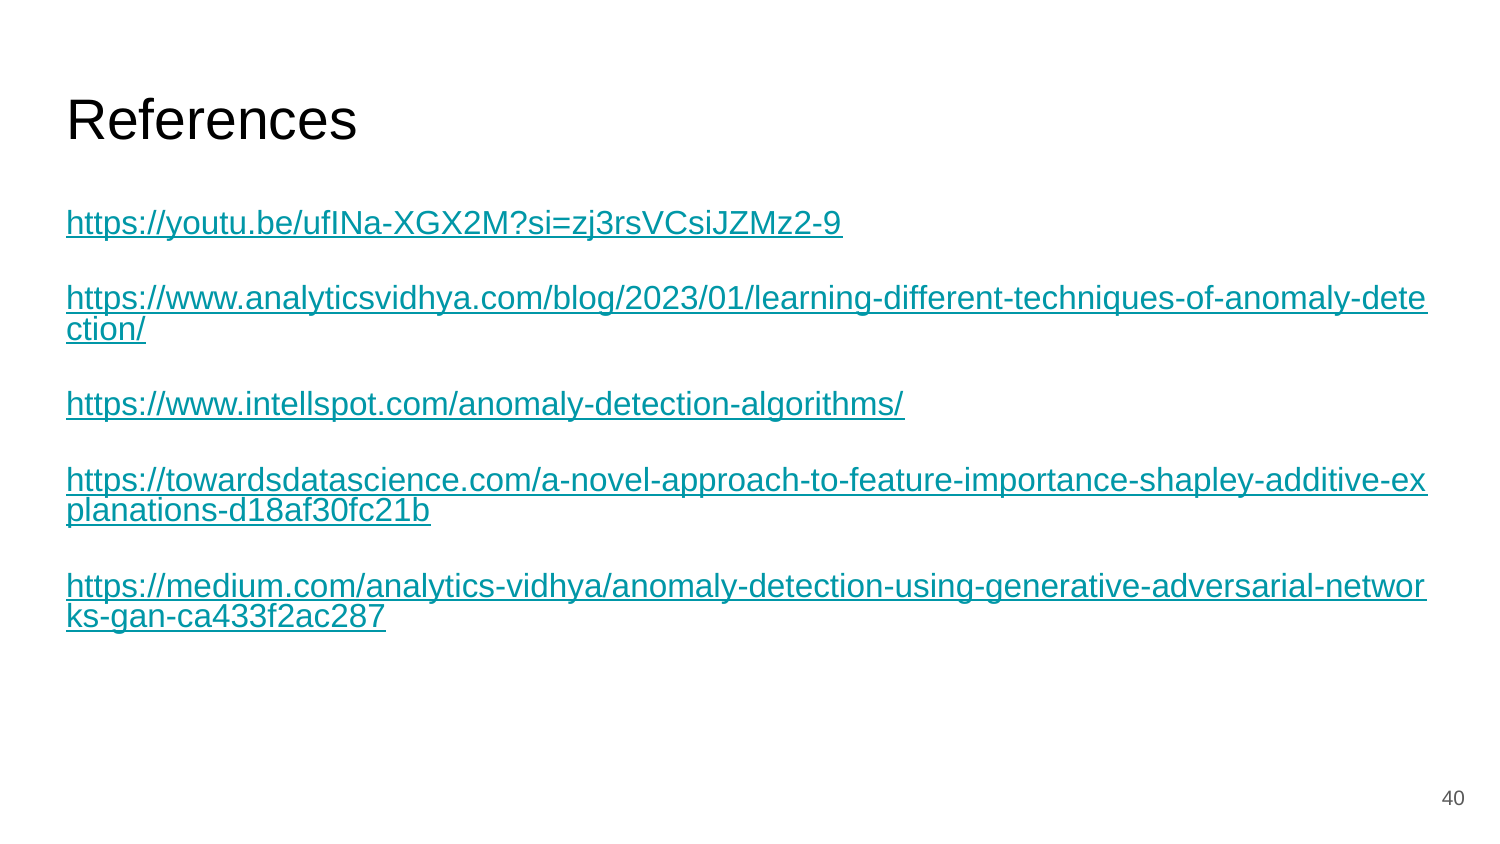

# References
https://youtu.be/ufINa-XGX2M?si=zj3rsVCsiJZMz2-9

https://www.analyticsvidhya.com/blog/2023/01/learning-different-techniques-of-anomaly-detection/

https://www.intellspot.com/anomaly-detection-algorithms/

https://towardsdatascience.com/a-novel-approach-to-feature-importance-shapley-additive-explanations-d18af30fc21b

https://medium.com/analytics-vidhya/anomaly-detection-using-generative-adversarial-networks-gan-ca433f2ac287

40